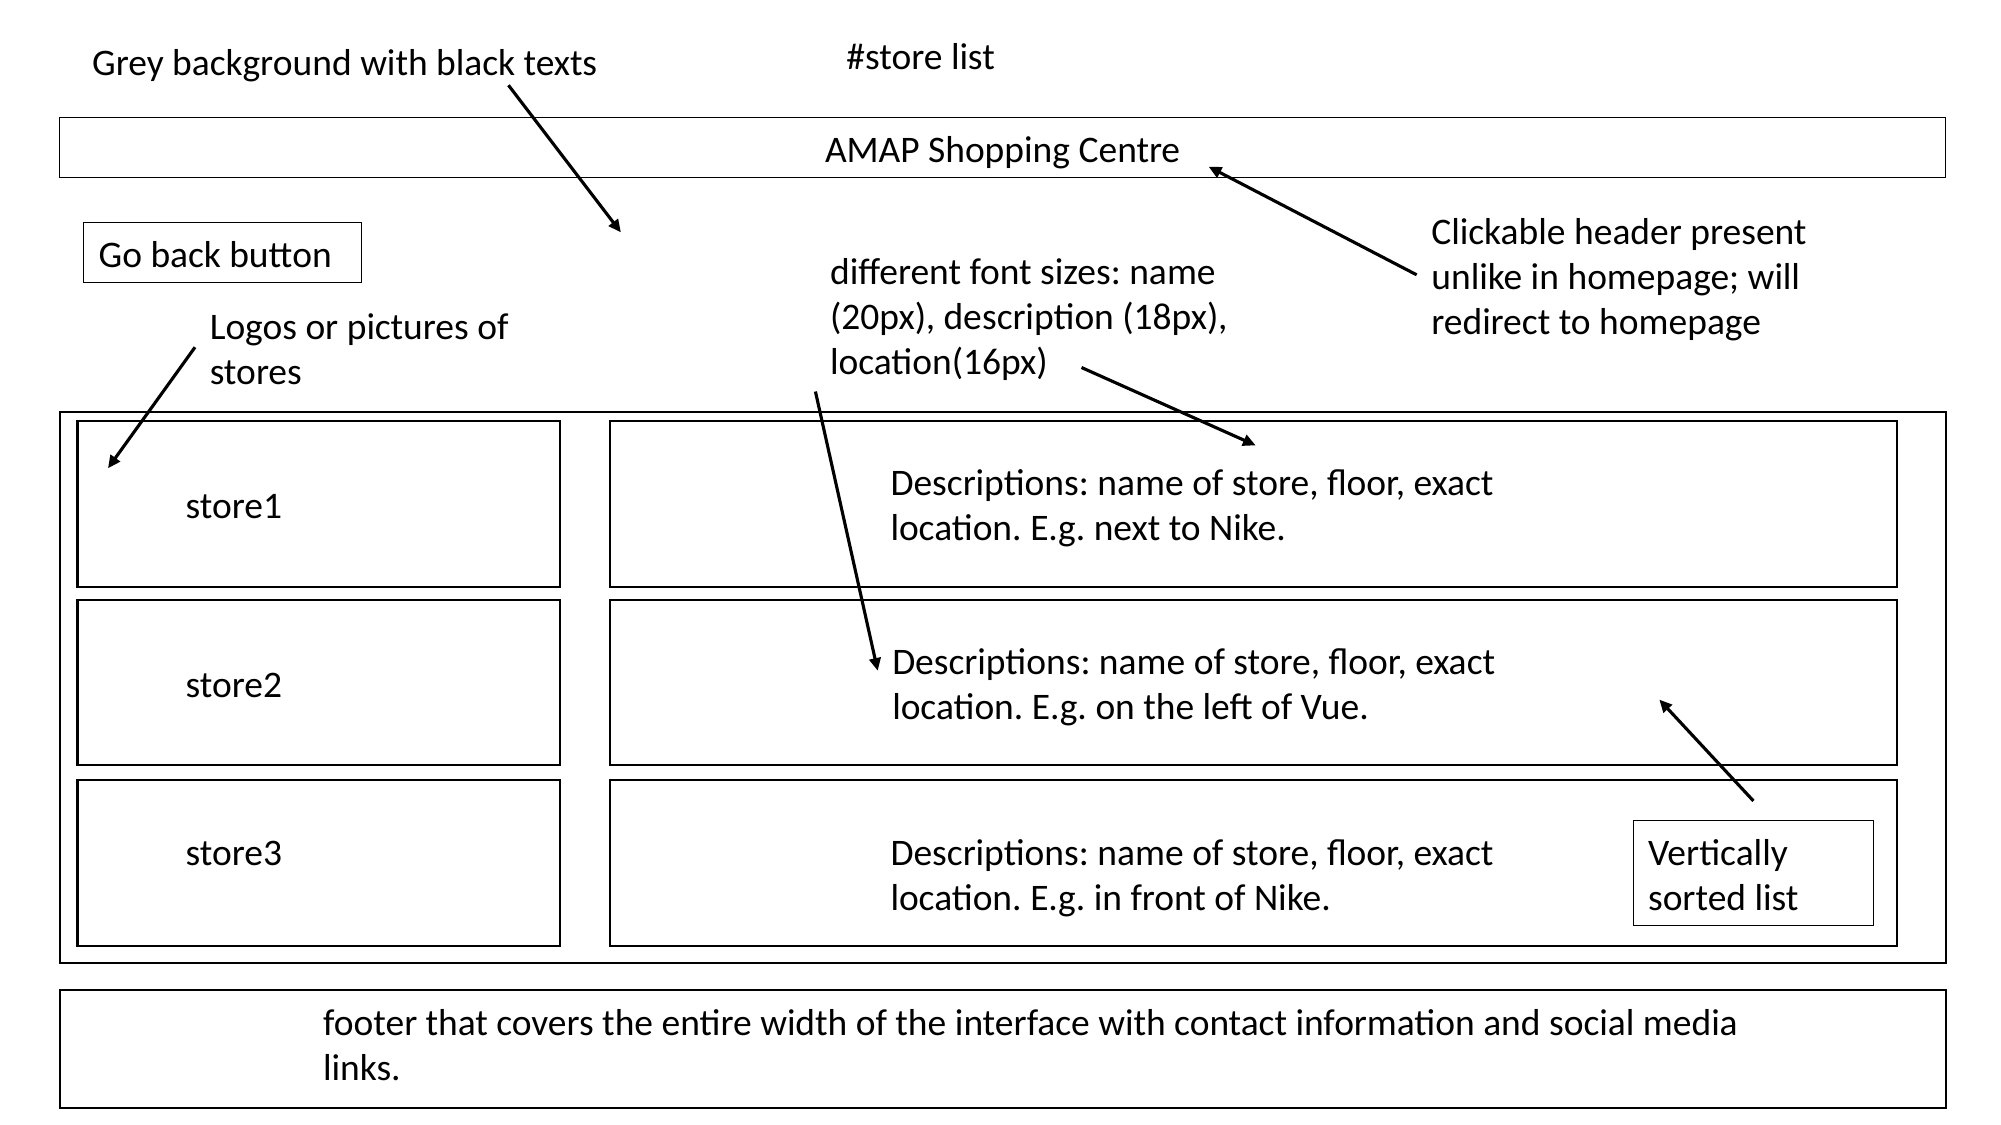

#store list
Grey background with black texts
AMAP Shopping Centre
Clickable header present unlike in homepage; will redirect to homepage
Go back button
different font sizes: name (20px), description (18px), location(16px)
Logos or pictures of stores

Descriptions: name of store, floor, exact location. E.g. next to Nike.
store1

Descriptions: name of store, floor, exact location. E.g. on the left of Vue.
store2

store3
Descriptions: name of store, floor, exact location. E.g. in front of Nike.
Vertically sorted list

footer that covers the entire width of the interface with contact information and social media links.